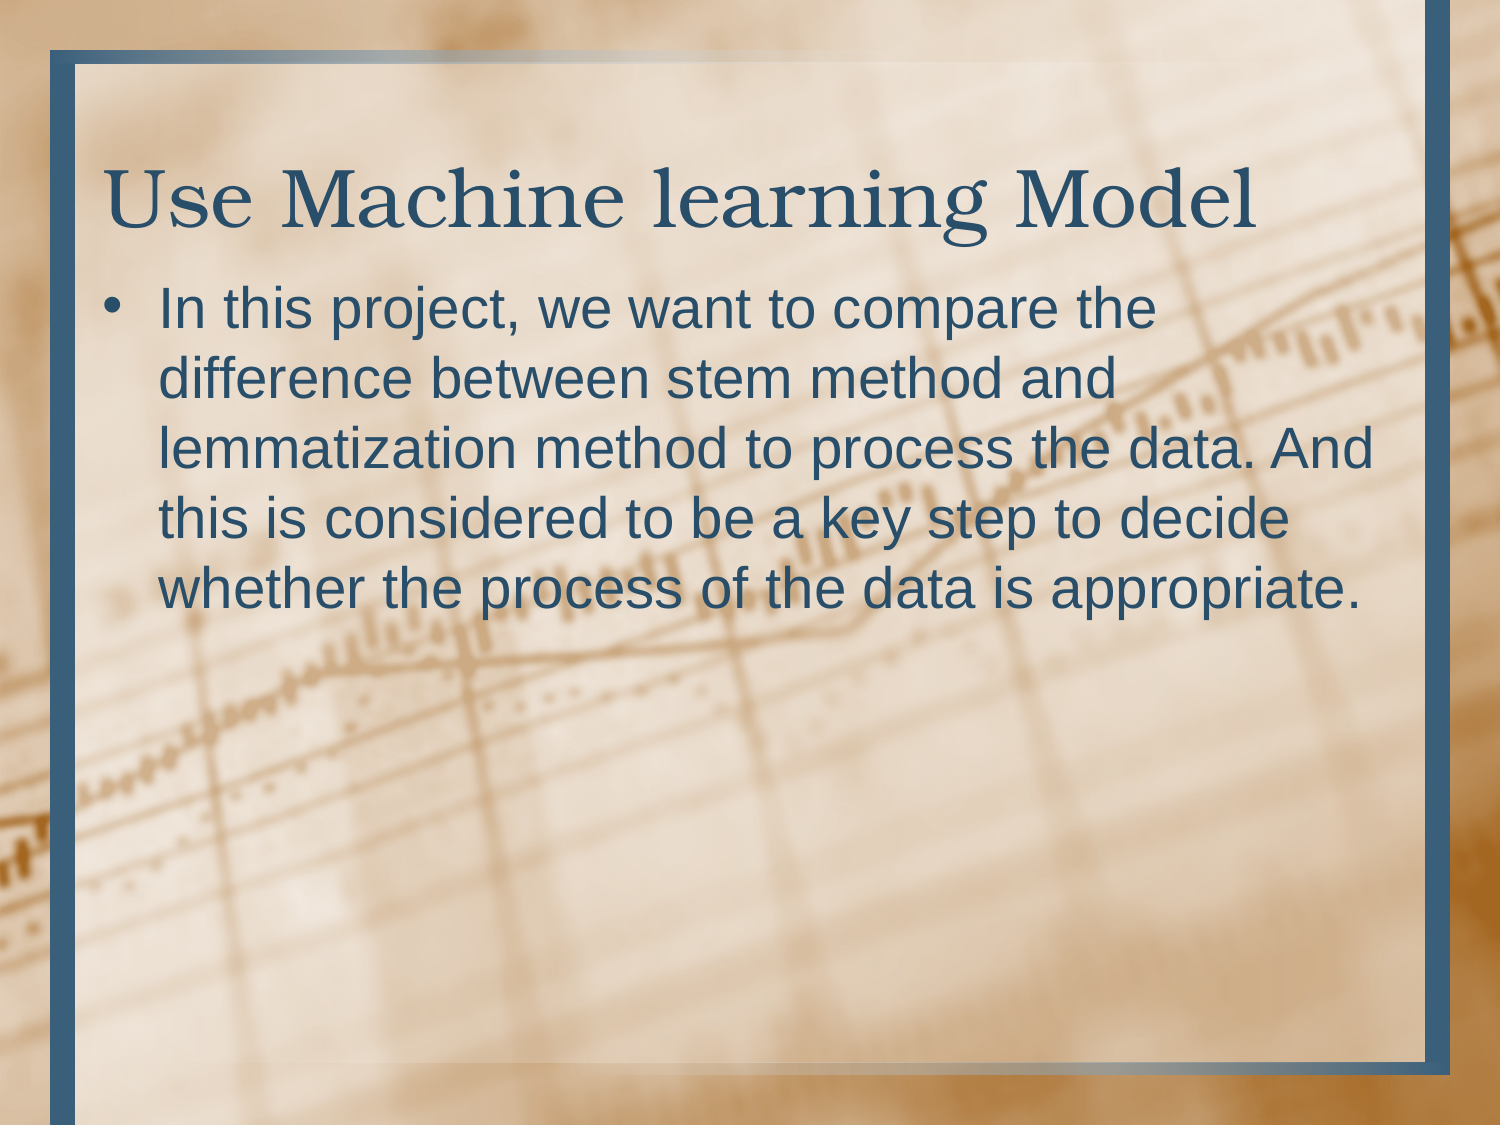

# Use Machine learning Model
In this project, we want to compare the difference between stem method and lemmatization method to process the data. And this is considered to be a key step to decide whether the process of the data is appropriate.